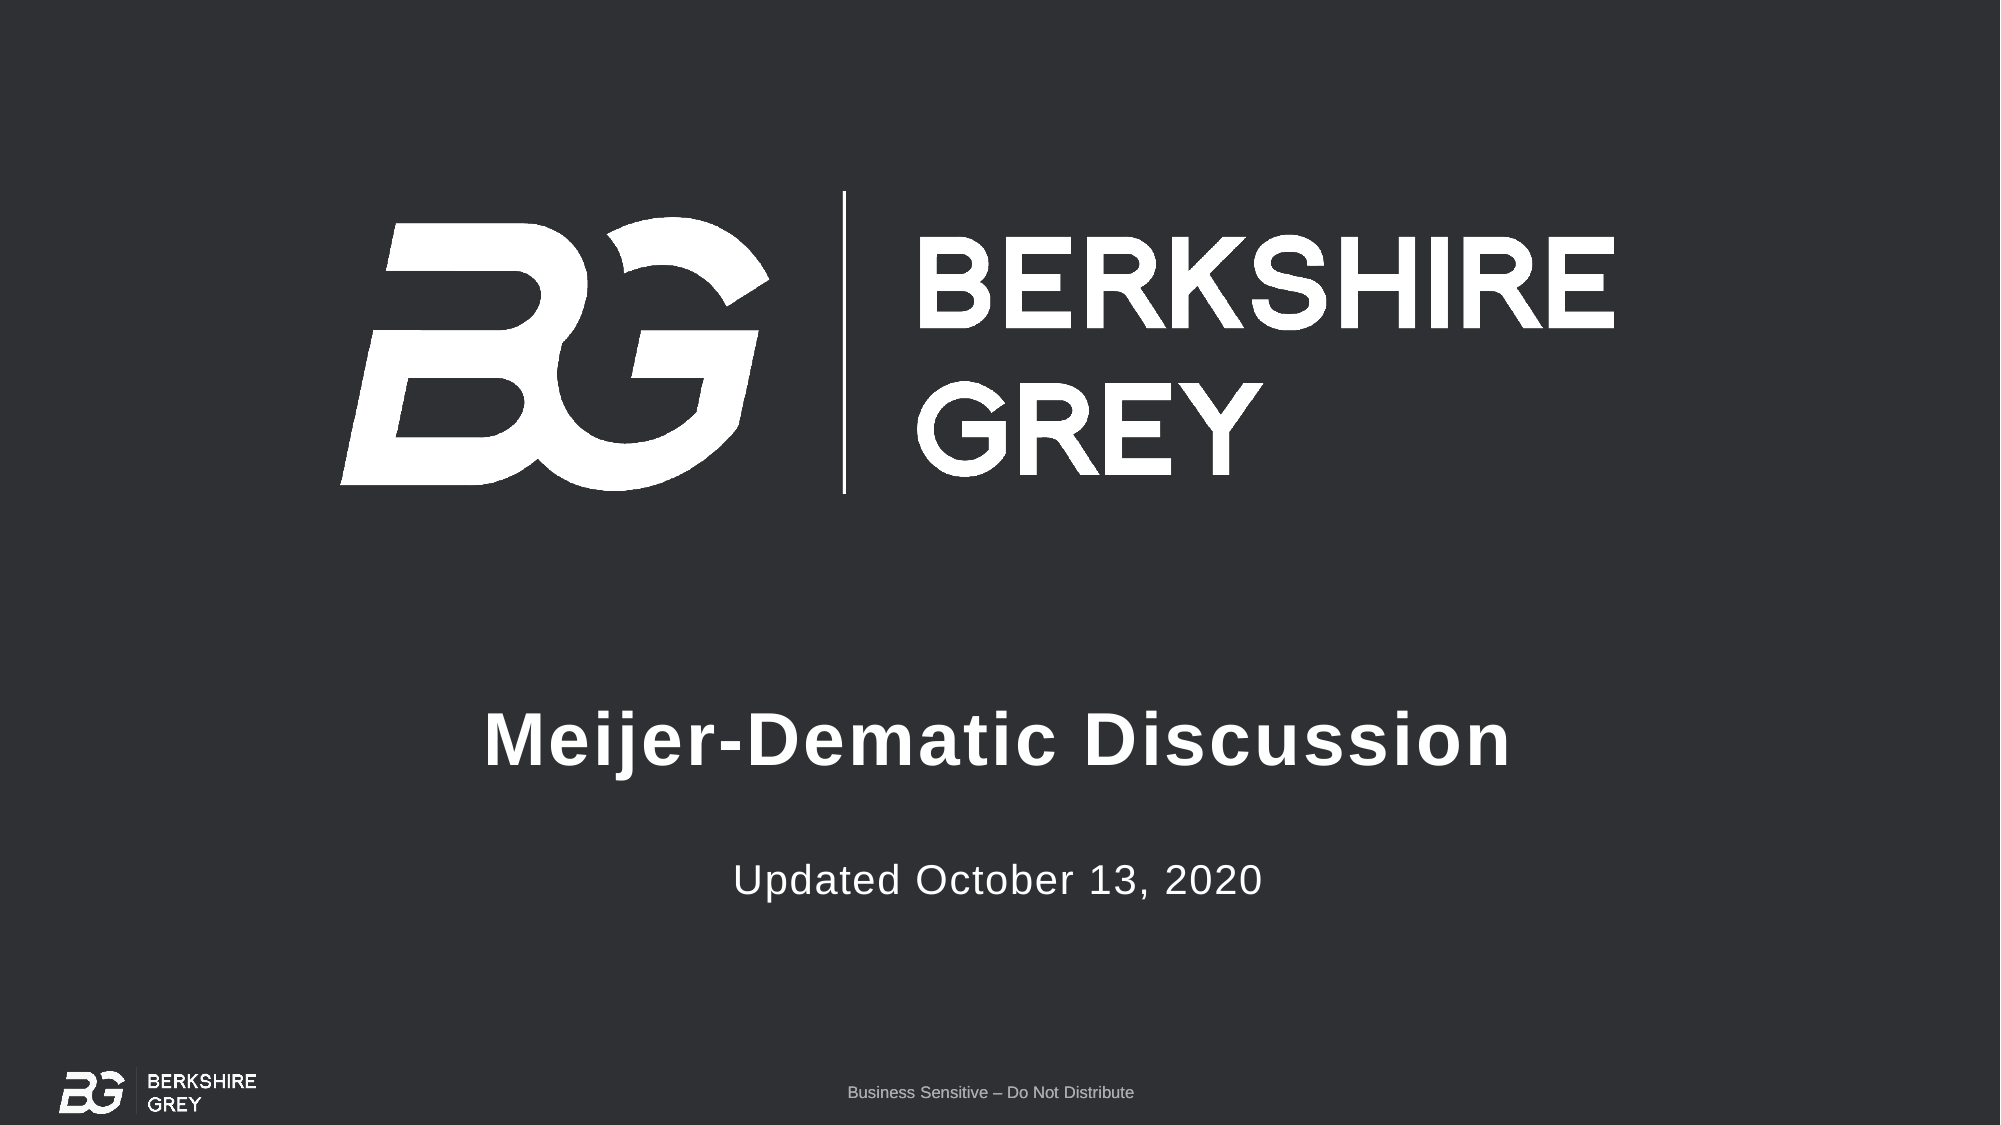

# Meijer-Dematic Discussion
Updated October 13, 2020